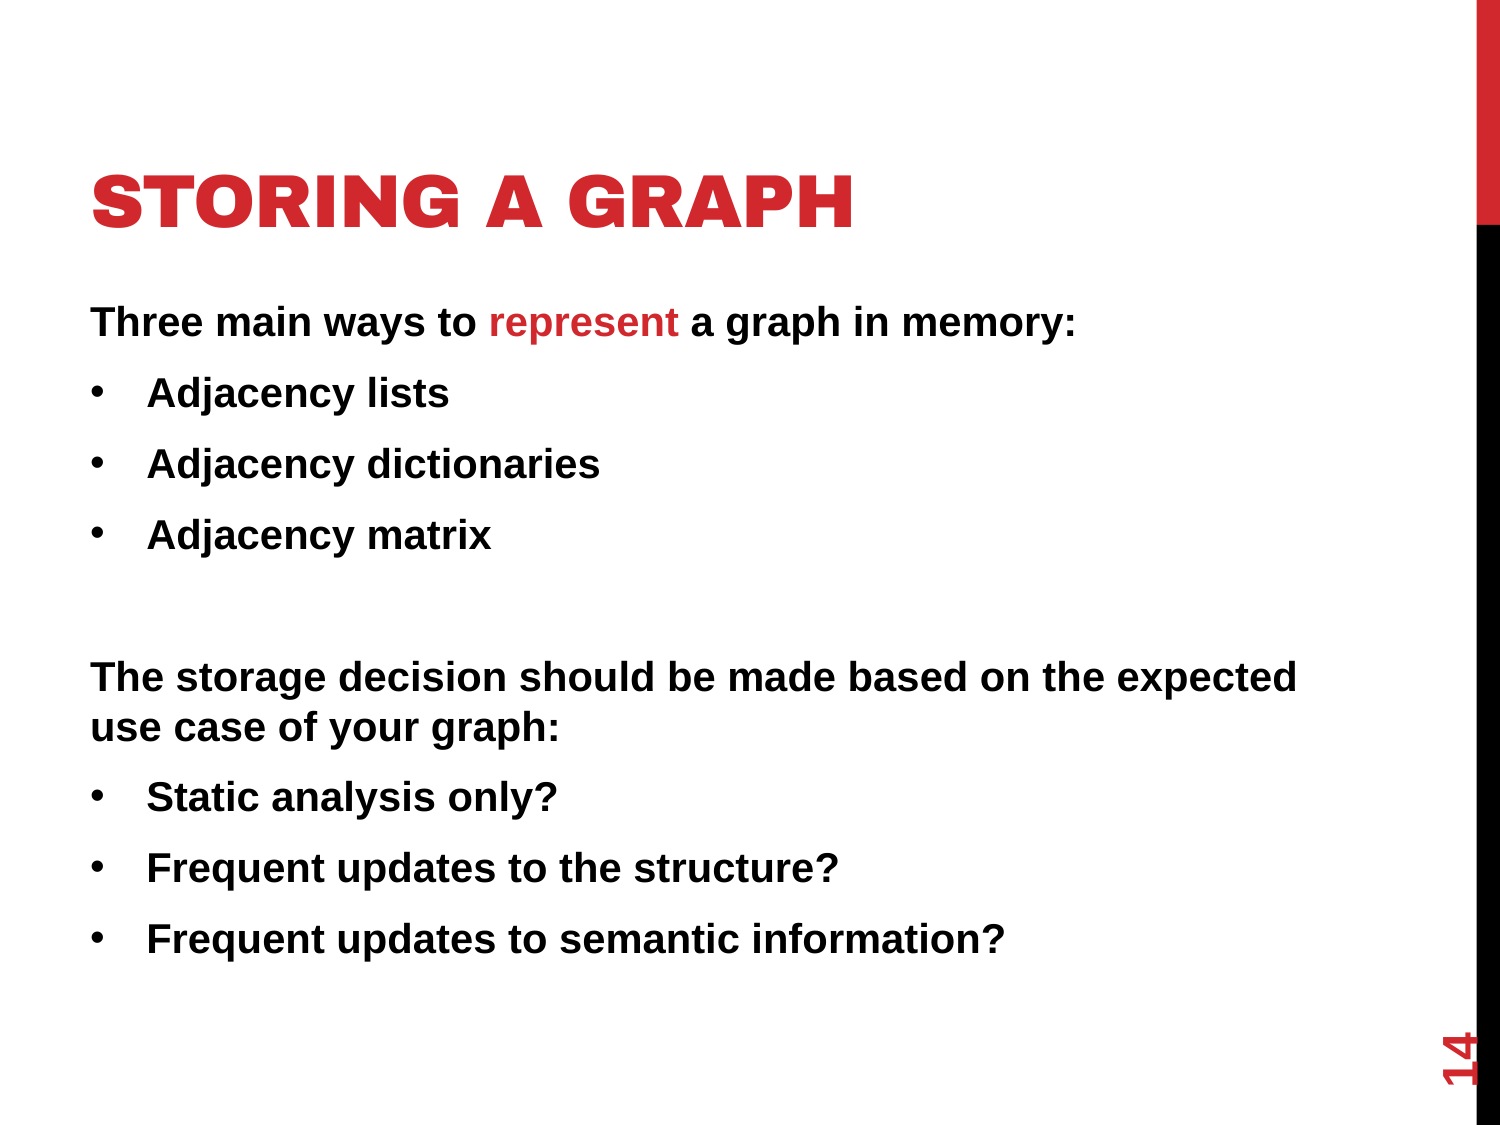

# Storing a Graph
Three main ways to represent a graph in memory:
Adjacency lists
Adjacency dictionaries
Adjacency matrix

The storage decision should be made based on the expected use case of your graph:
Static analysis only?
Frequent updates to the structure?
Frequent updates to semantic information?
14